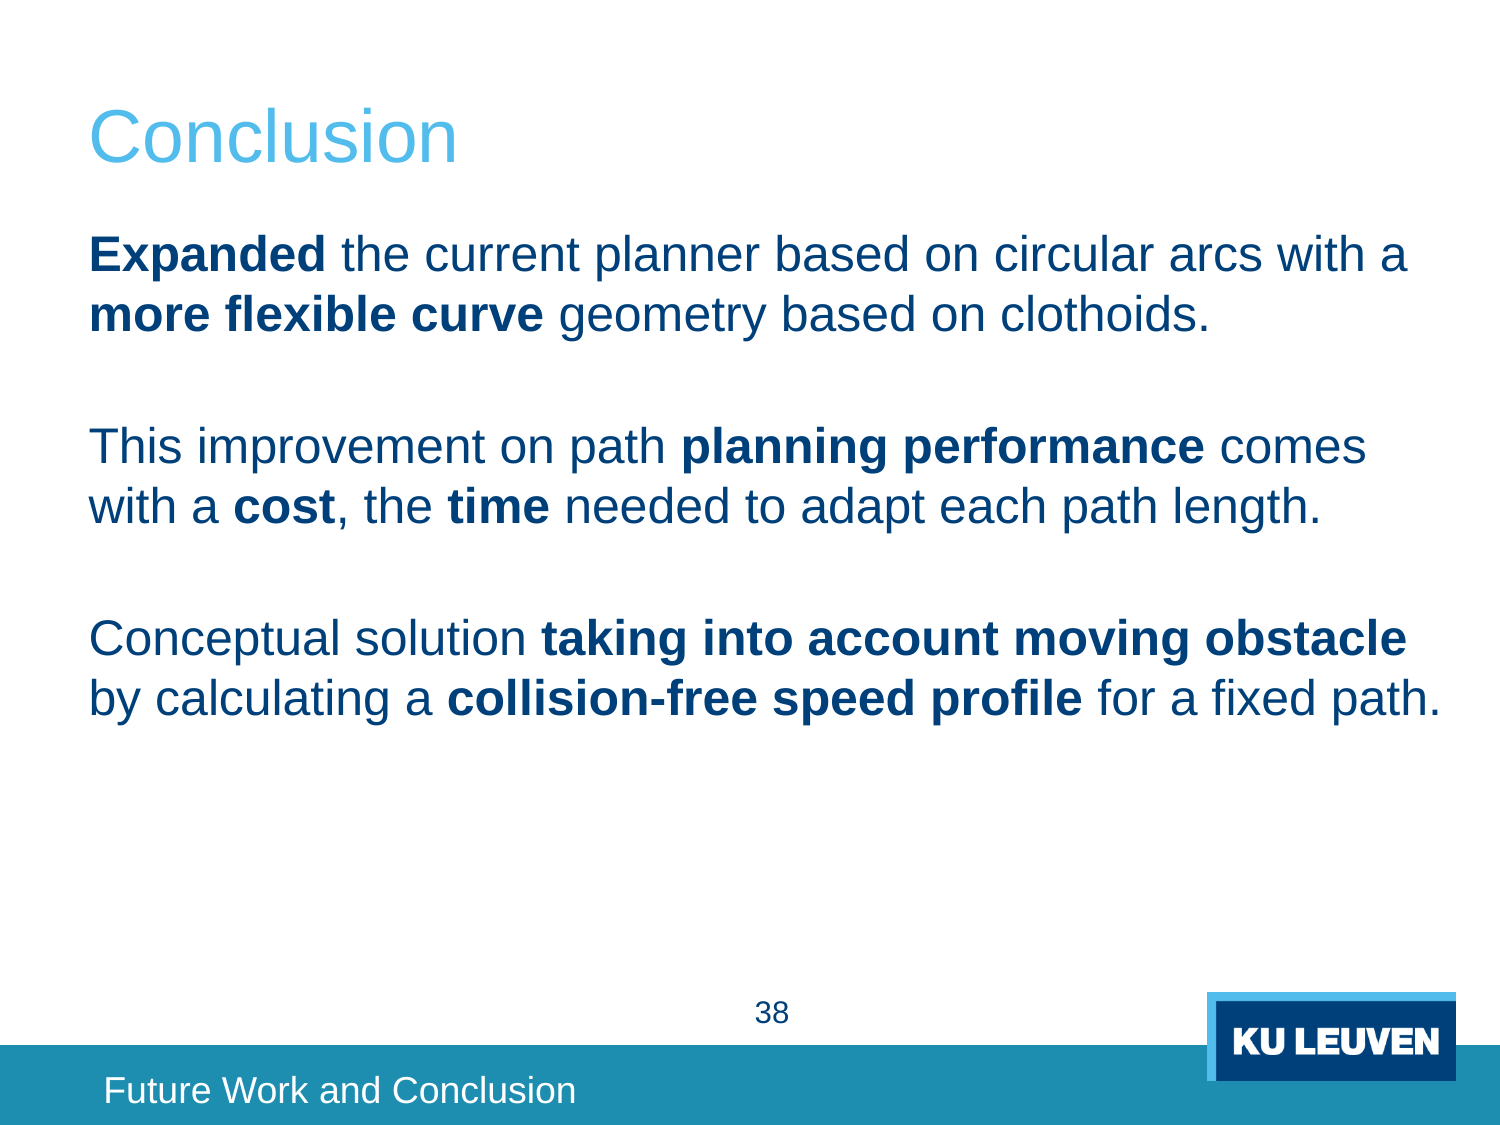

# Conclusion
Expanded the current planner based on circular arcs with a more flexible curve geometry based on clothoids.
This improvement on path planning performance comes with a cost, the time needed to adapt each path length.
Conceptual solution taking into account moving obstacle by calculating a collision-free speed profile for a fixed path.
38
Future Work and Conclusion